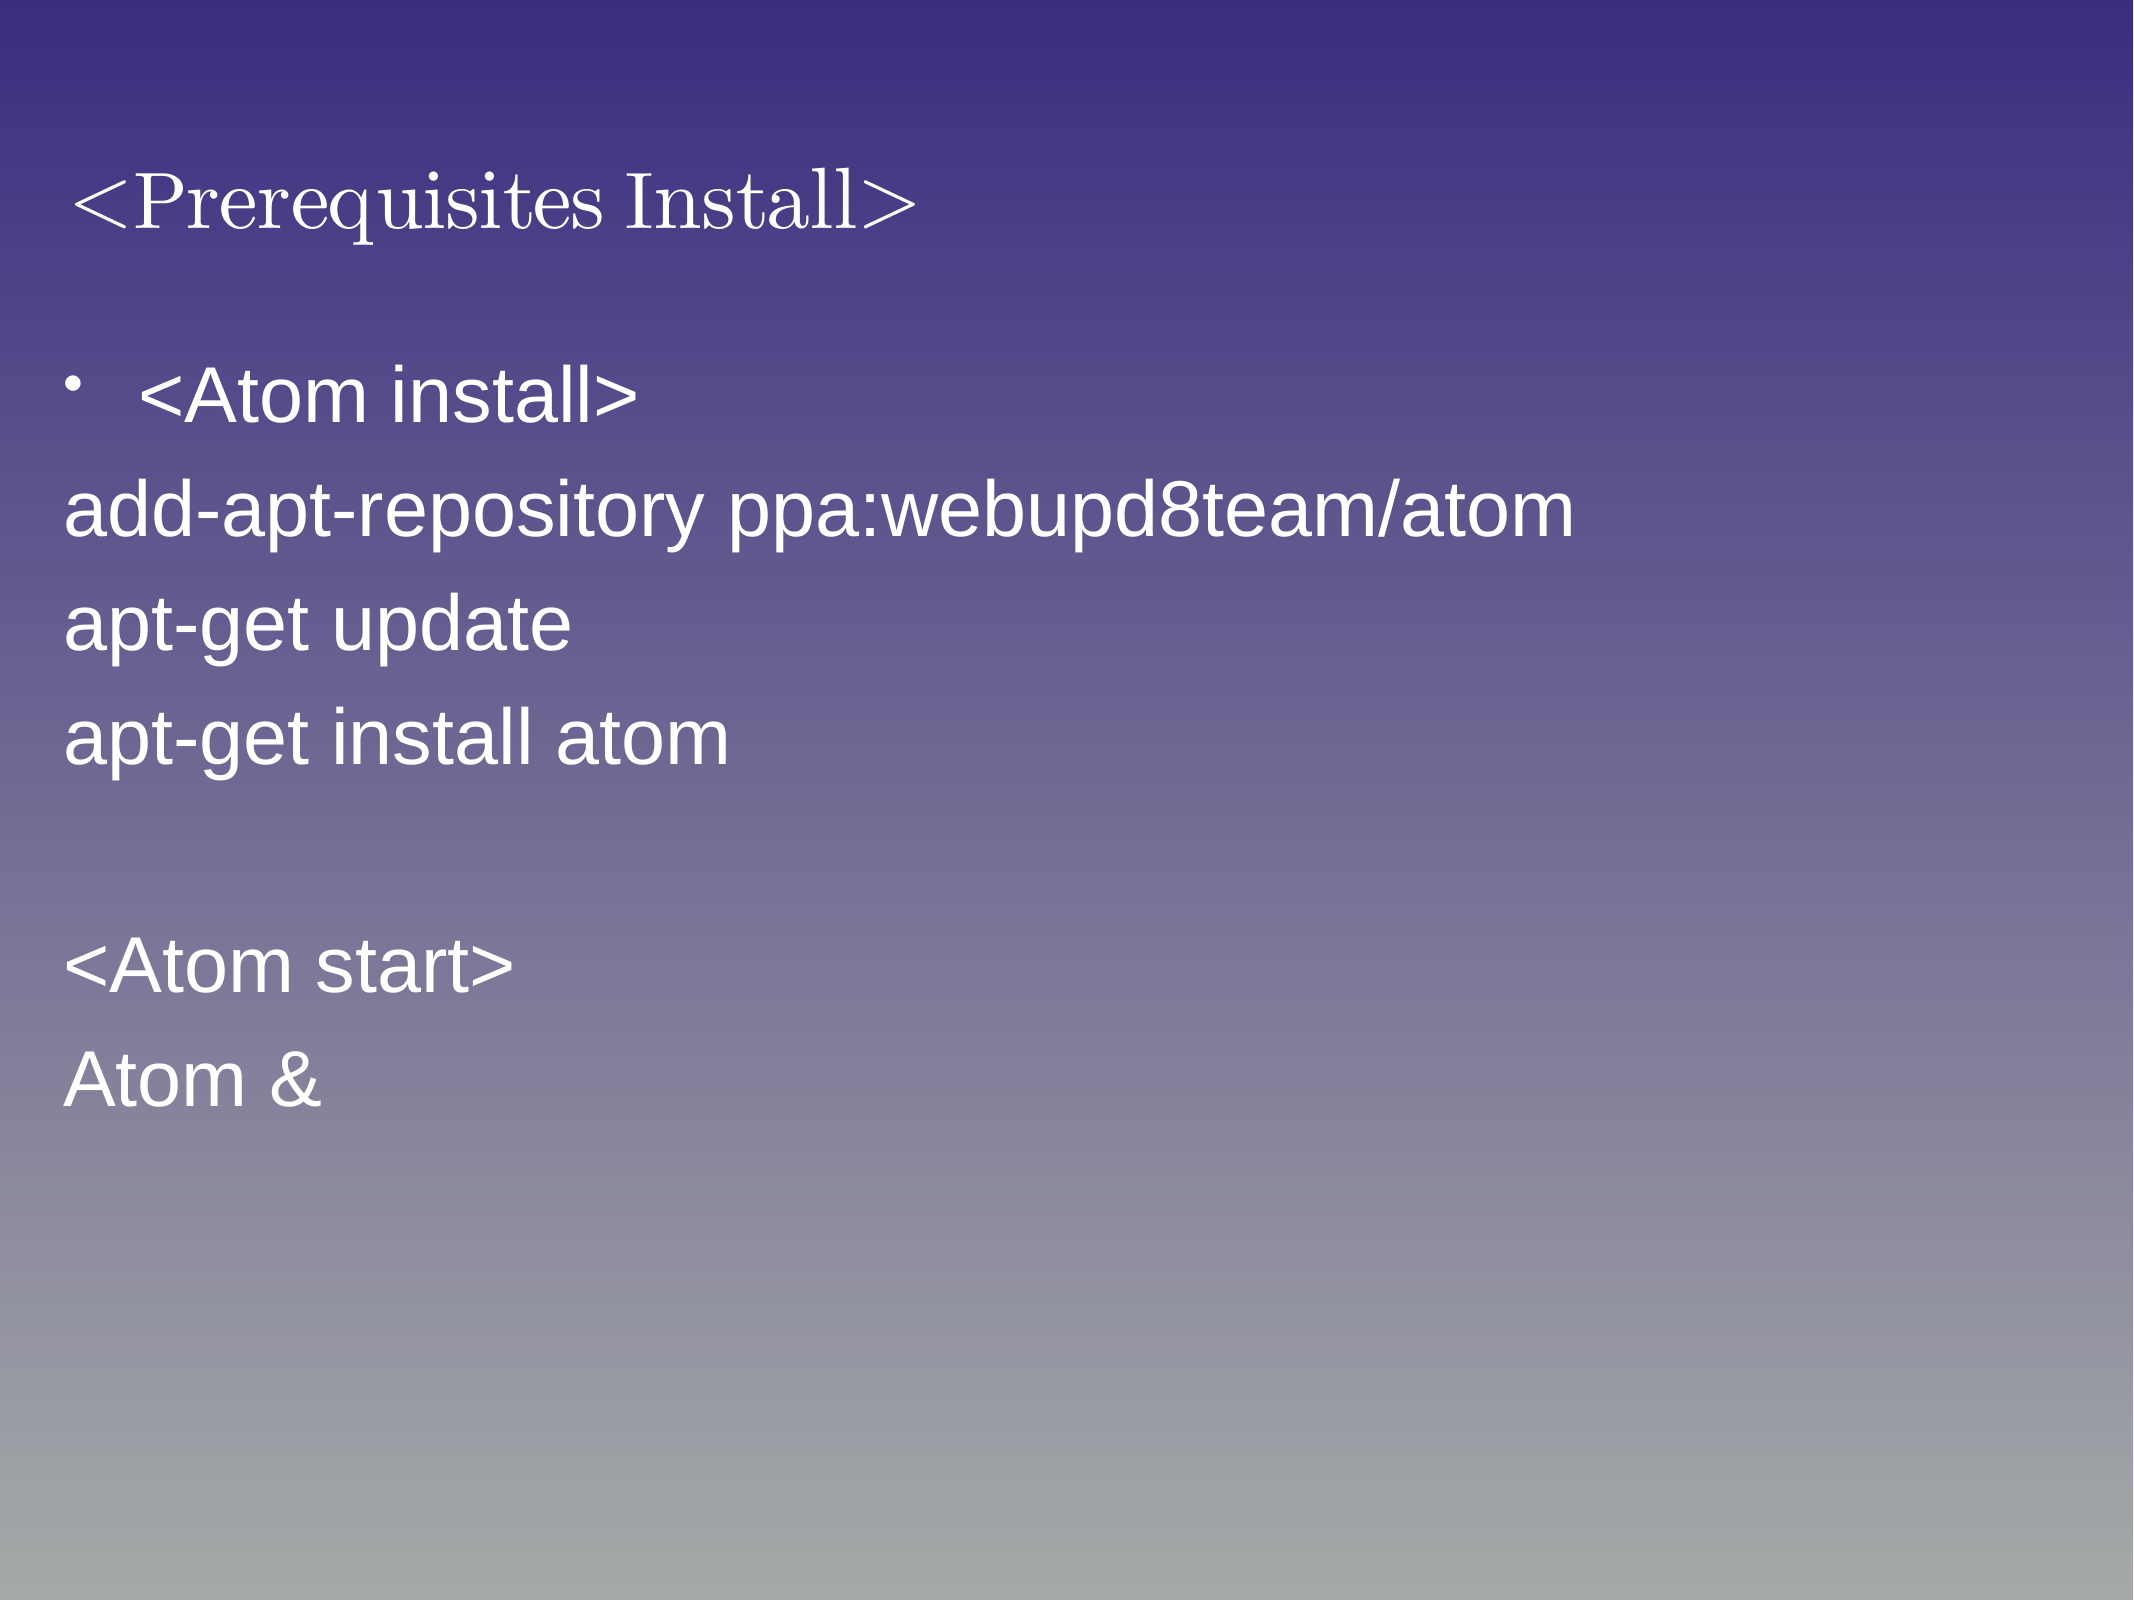

# <Prerequisites Install>
<Atom install>
add-apt-repository ppa:webupd8team/atom
apt-get update
apt-get install atom

<Atom start>
Atom &